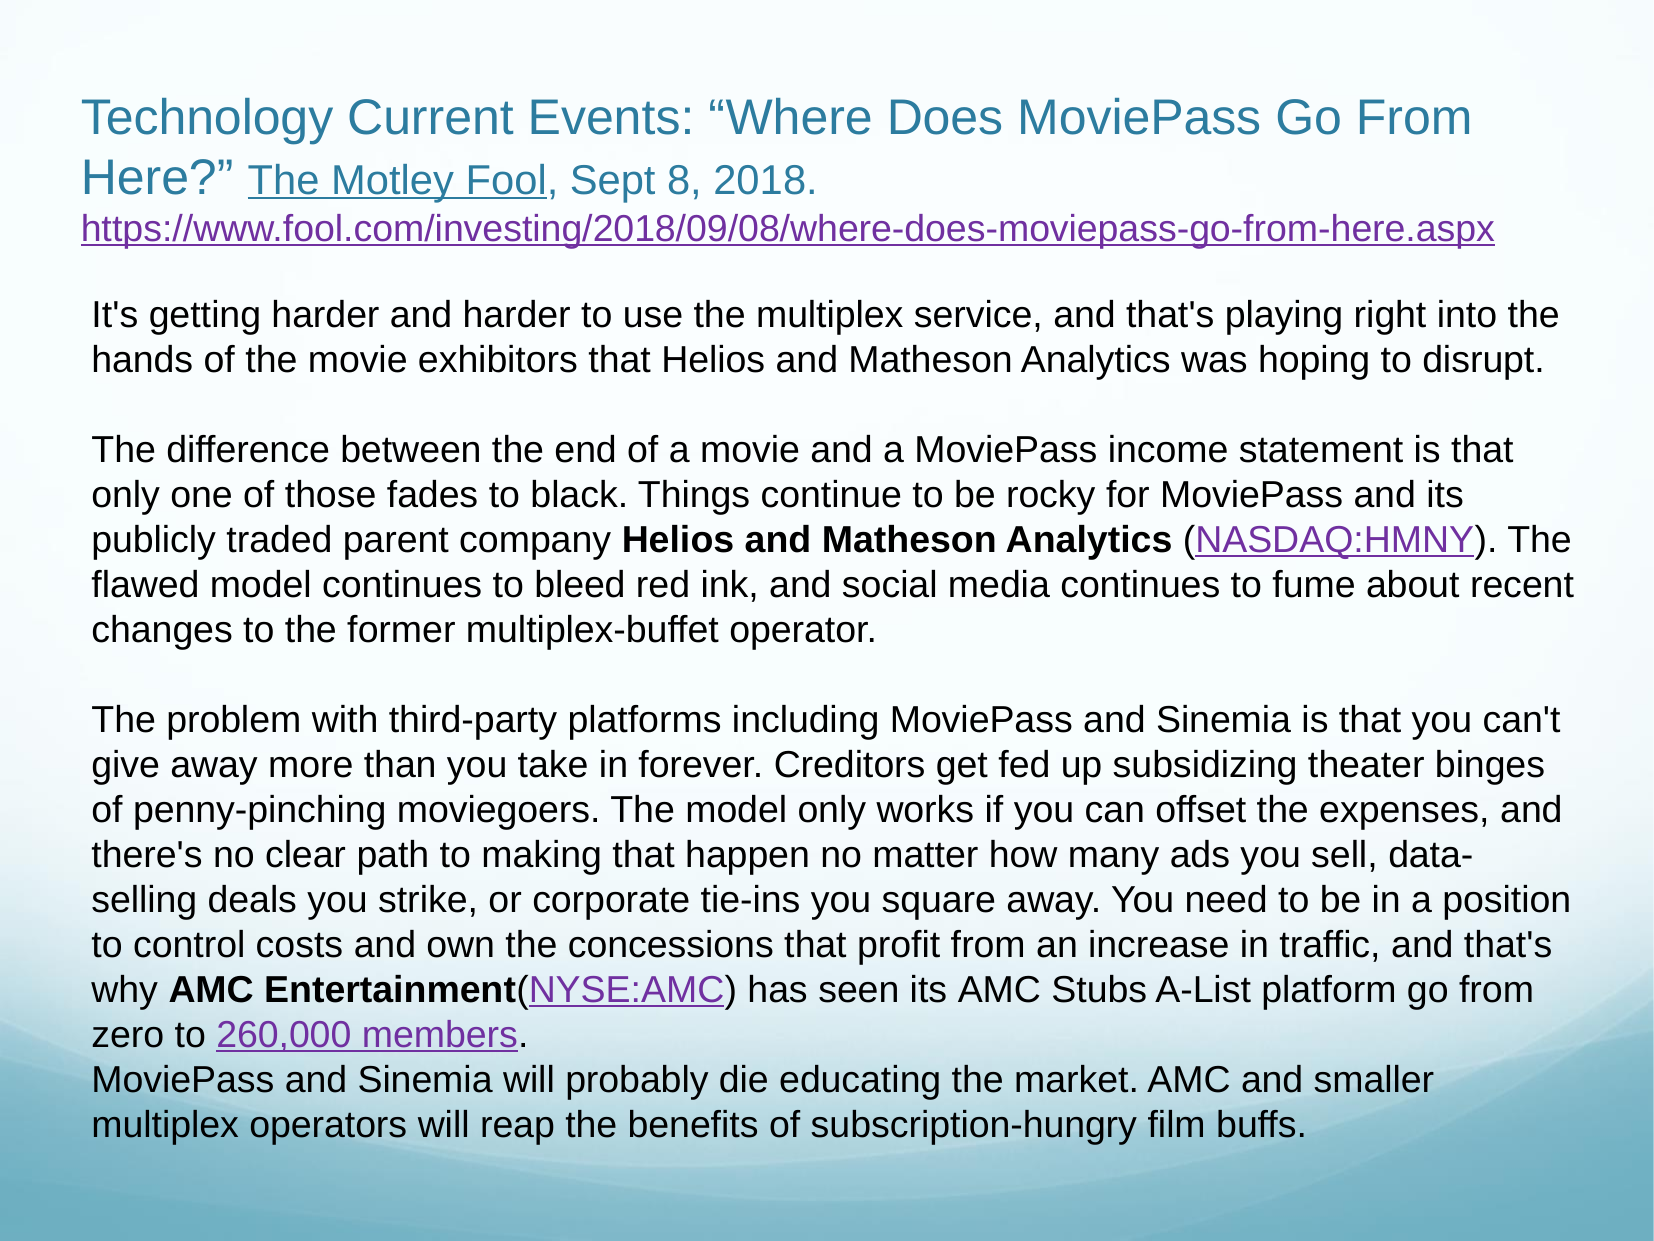

# Technology Current Events: “Where Does MoviePass Go From Here?” The Motley Fool, Sept 8, 2018. https://www.fool.com/investing/2018/09/08/where-does-moviepass-go-from-here.aspx
It's getting harder and harder to use the multiplex service, and that's playing right into the hands of the movie exhibitors that Helios and Matheson Analytics was hoping to disrupt.

The difference between the end of a movie and a MoviePass income statement is that only one of those fades to black. Things continue to be rocky for MoviePass and its publicly traded parent company Helios and Matheson Analytics (NASDAQ:HMNY). The flawed model continues to bleed red ink, and social media continues to fume about recent changes to the former multiplex-buffet operator.

The problem with third-party platforms including MoviePass and Sinemia is that you can't give away more than you take in forever. Creditors get fed up subsidizing theater binges of penny-pinching moviegoers. The model only works if you can offset the expenses, and there's no clear path to making that happen no matter how many ads you sell, data-selling deals you strike, or corporate tie-ins you square away. You need to be in a position to control costs and own the concessions that profit from an increase in traffic, and that's why AMC Entertainment(NYSE:AMC) has seen its AMC Stubs A-List platform go from zero to 260,000 members.
MoviePass and Sinemia will probably die educating the market. AMC and smaller multiplex operators will reap the benefits of subscription-hungry film buffs.